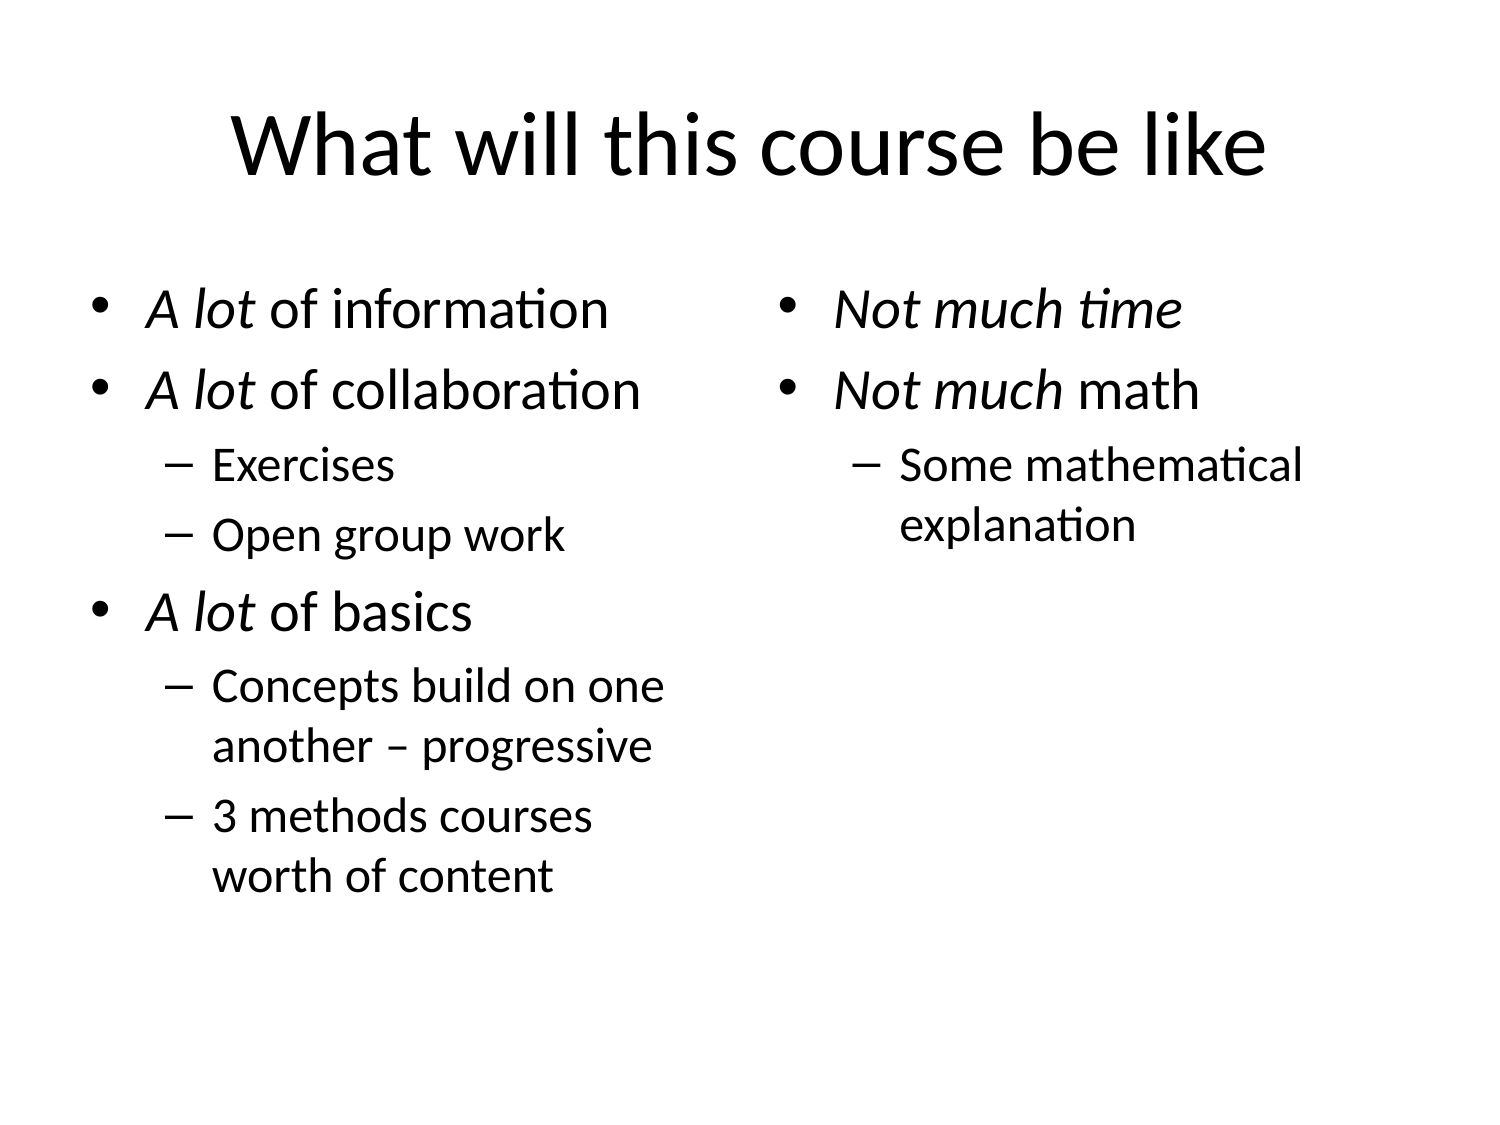

# What will this course be like
A lot of information
A lot of collaboration
Exercises
Open group work
A lot of basics
Concepts build on one another – progressive
3 methods courses worth of content
Not much time
Not much math
Some mathematical explanation